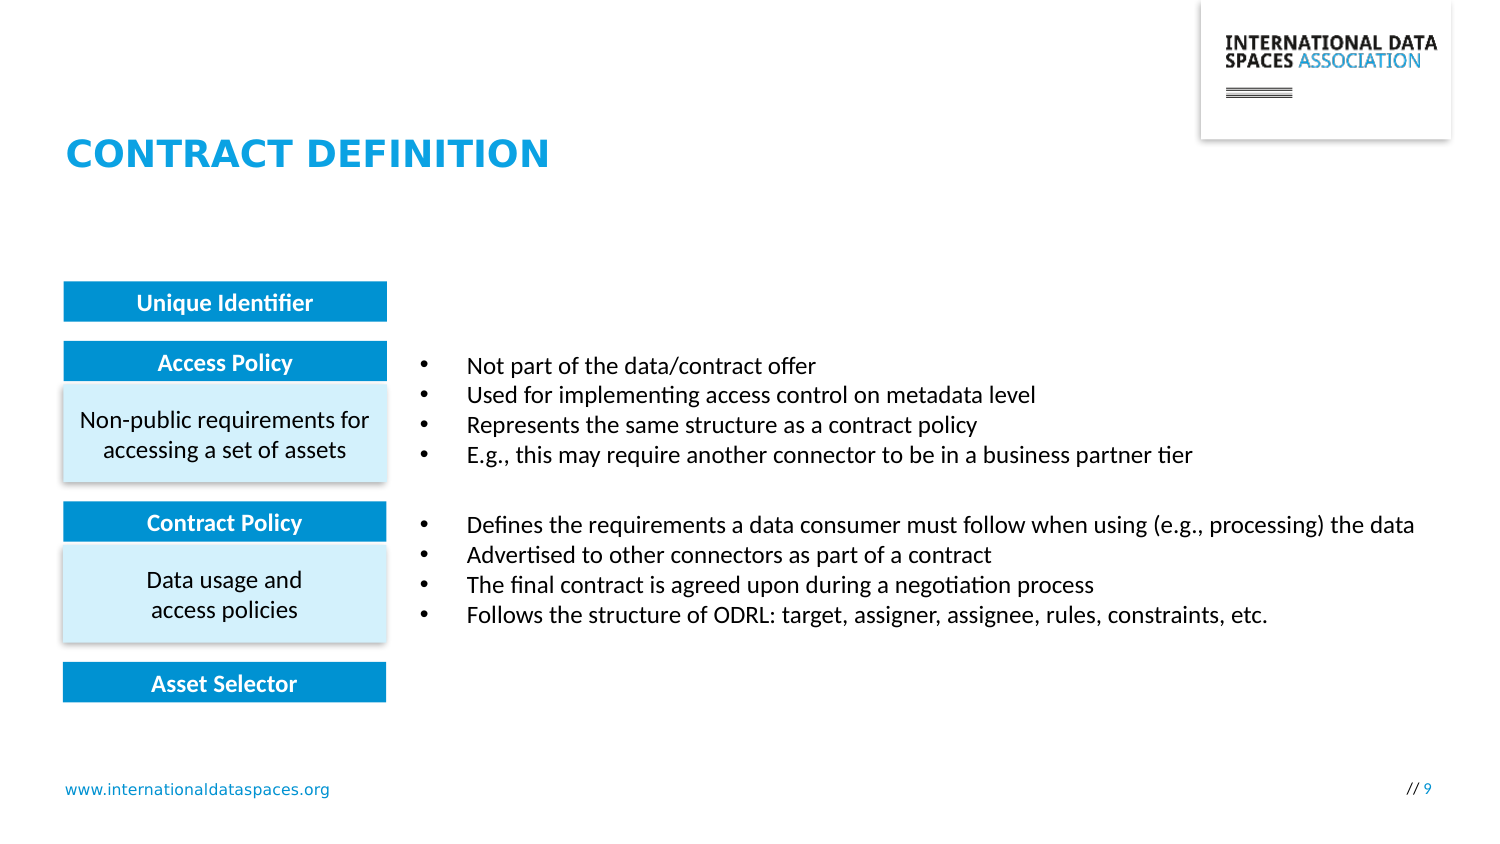

# Contract Definition

Unique Identifier
Access Policy
Not part of the data/contract offer
Used for implementing access control on metadata level
Represents the same structure as a contract policy
E.g., this may require another connector to be in a business partner tier
Non-public requirements for accessing a set of assets
Defines the requirements a data consumer must follow when using (e.g., processing) the data
Advertised to other connectors as part of a contract
The final contract is agreed upon during a negotiation process
Follows the structure of ODRL: target, assigner, assignee, rules, constraints, etc.
Contract Policy
Data usage and
access policies
Asset Selector